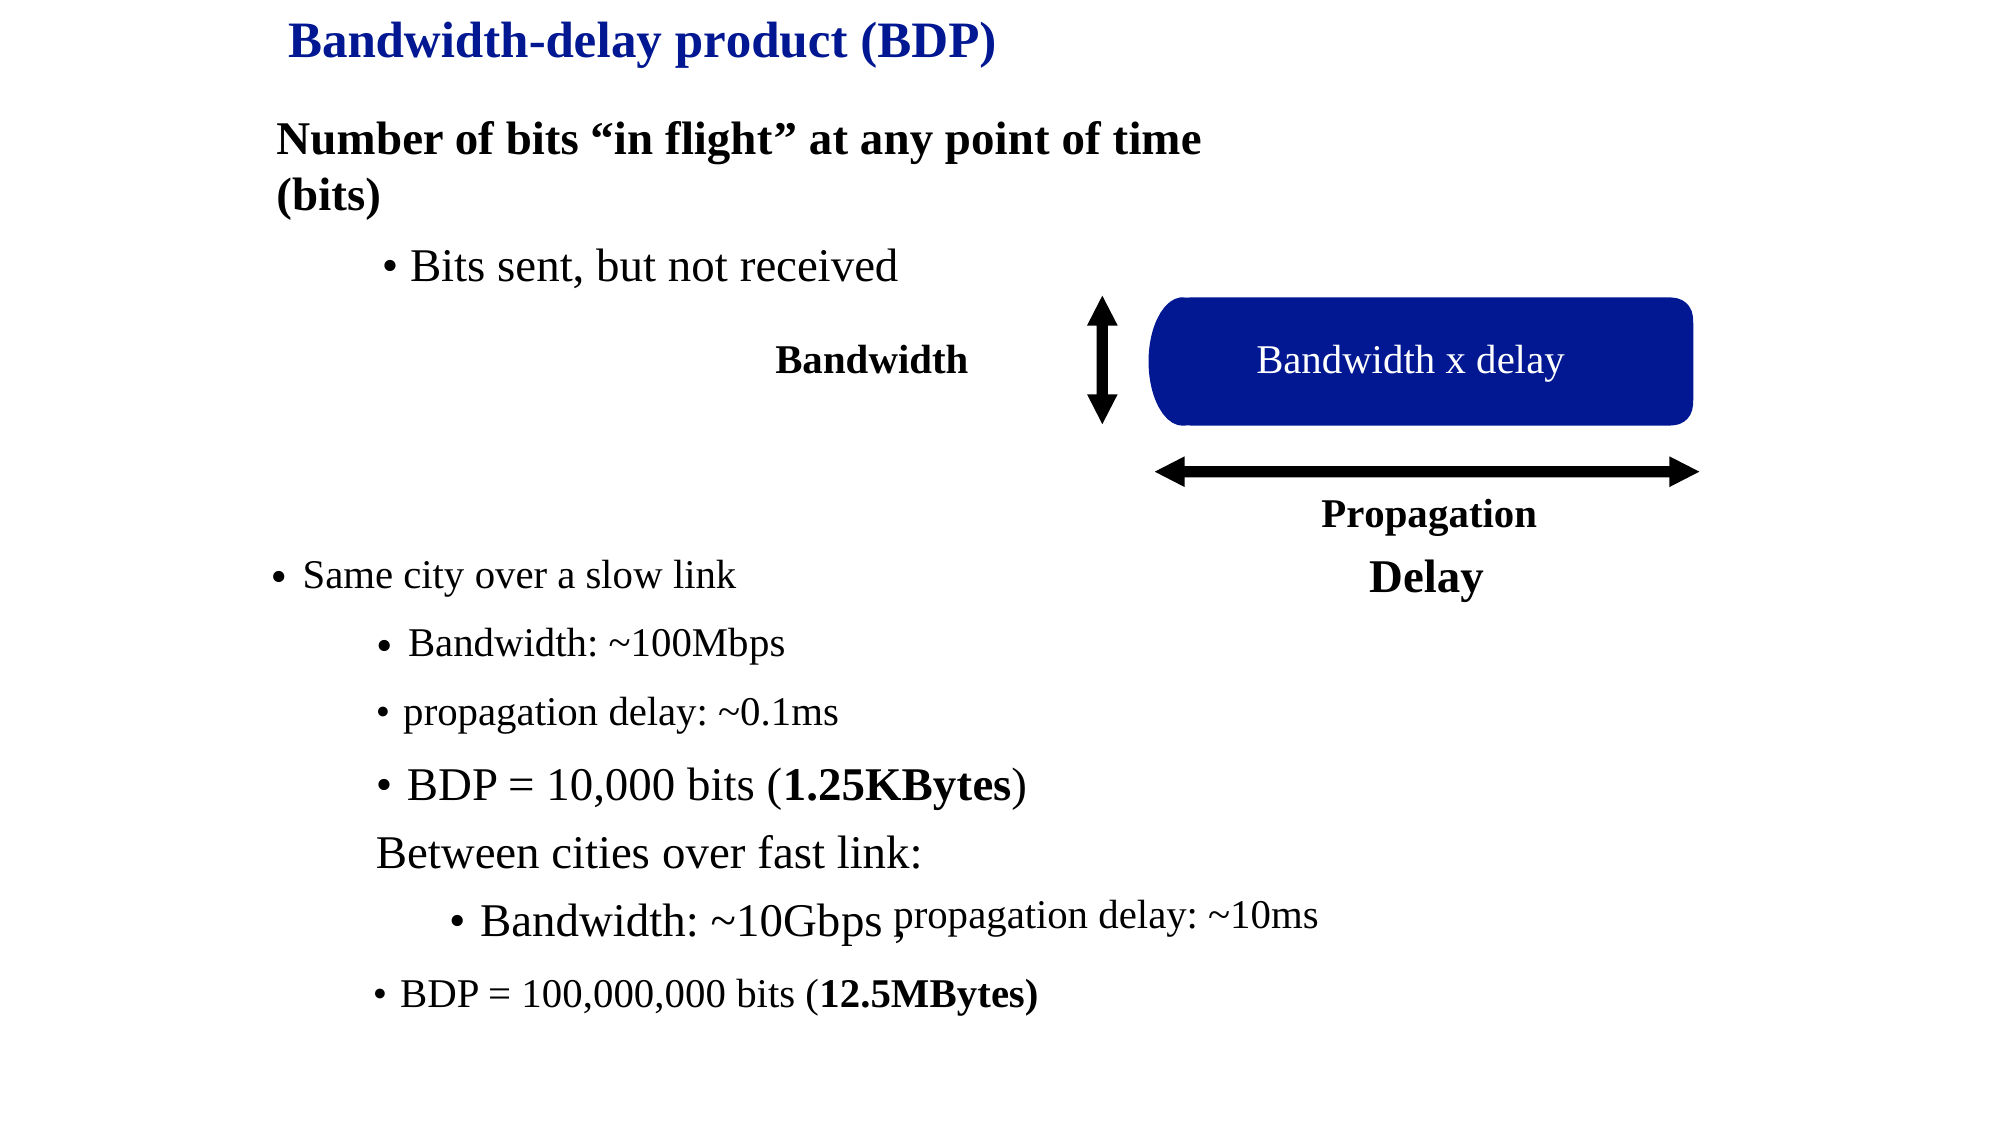

Bandwidth-delay product (BDP)
Number of bits “in flight” at any point of time (bits)
• Bits sent, but not received

Bandwidth
Bandwidth x delay

Propagation
Delay
•
Same city over a slow link
Bandwidth: ~100Mbps
•
• propagation delay: ~0.1ms
• BDP = 10,000 bits (1.25KBytes)
Between cities over fast link:
• Bandwidth: ~10Gbps ,

propagation delay: ~10ms
• BDP = 100,000,000 bits (12.5MBytes)